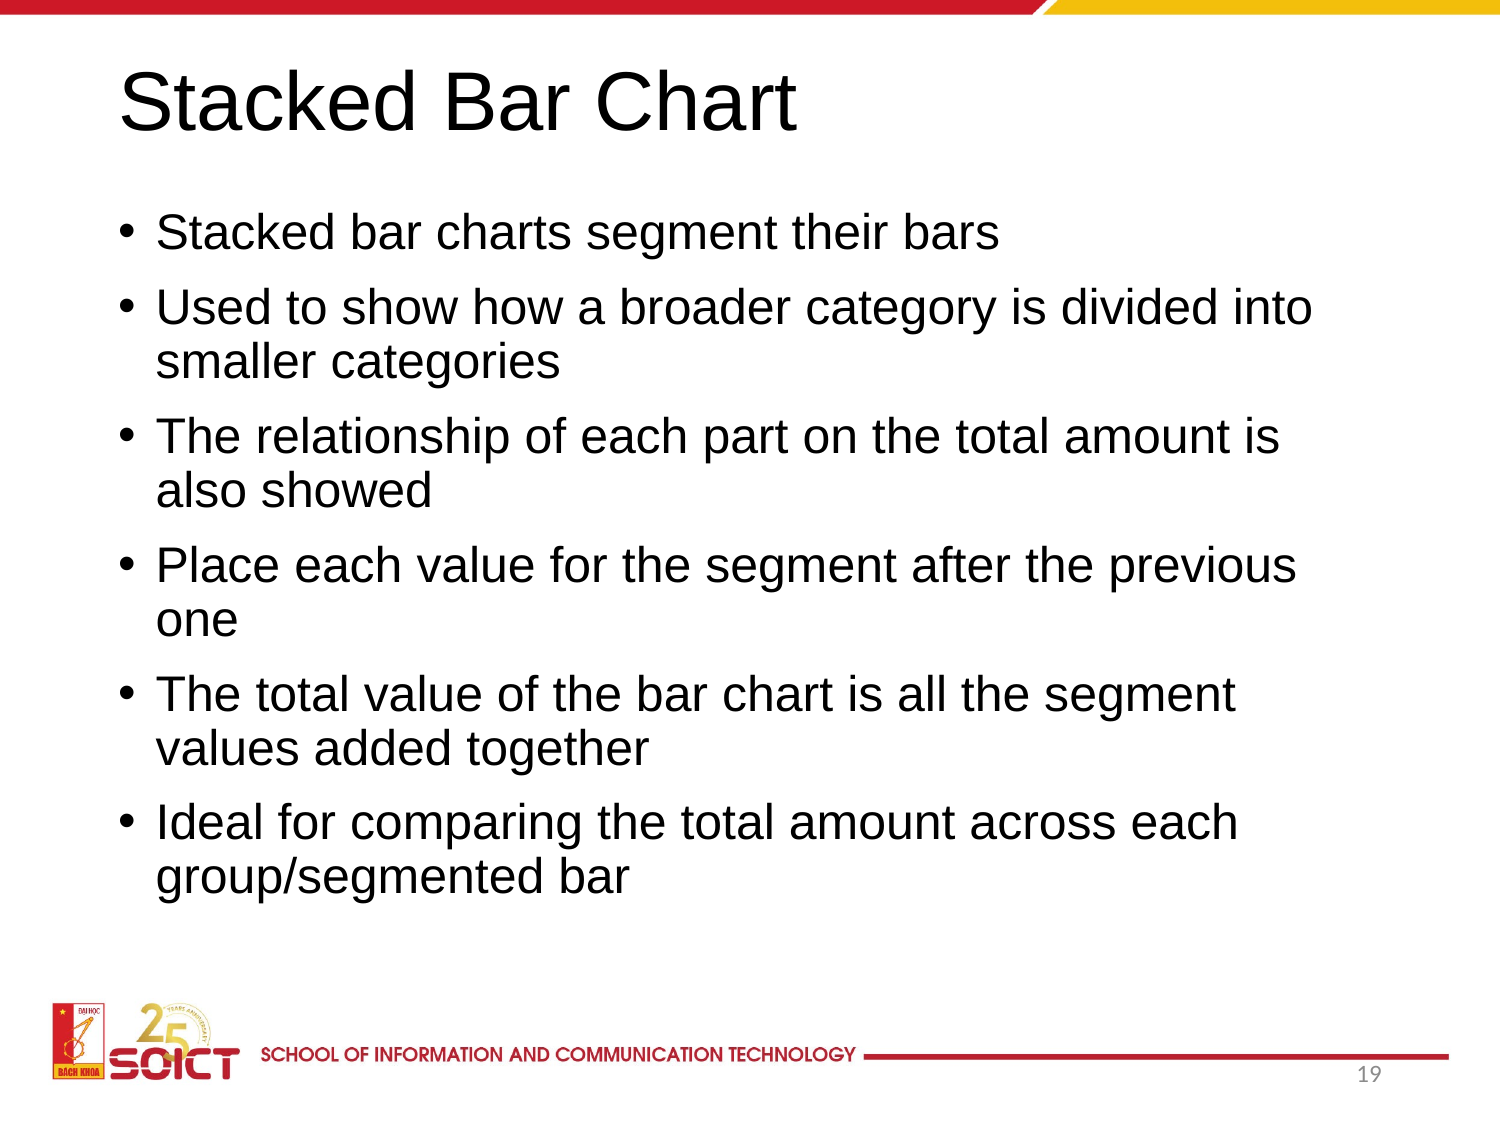

# Stacked Bar Chart
Stacked bar charts segment their bars
Used to show how a broader category is divided into smaller categories
The relationship of each part on the total amount is also showed
Place each value for the segment after the previous one
The total value of the bar chart is all the segment values added together
Ideal for comparing the total amount across each group/segmented bar
19